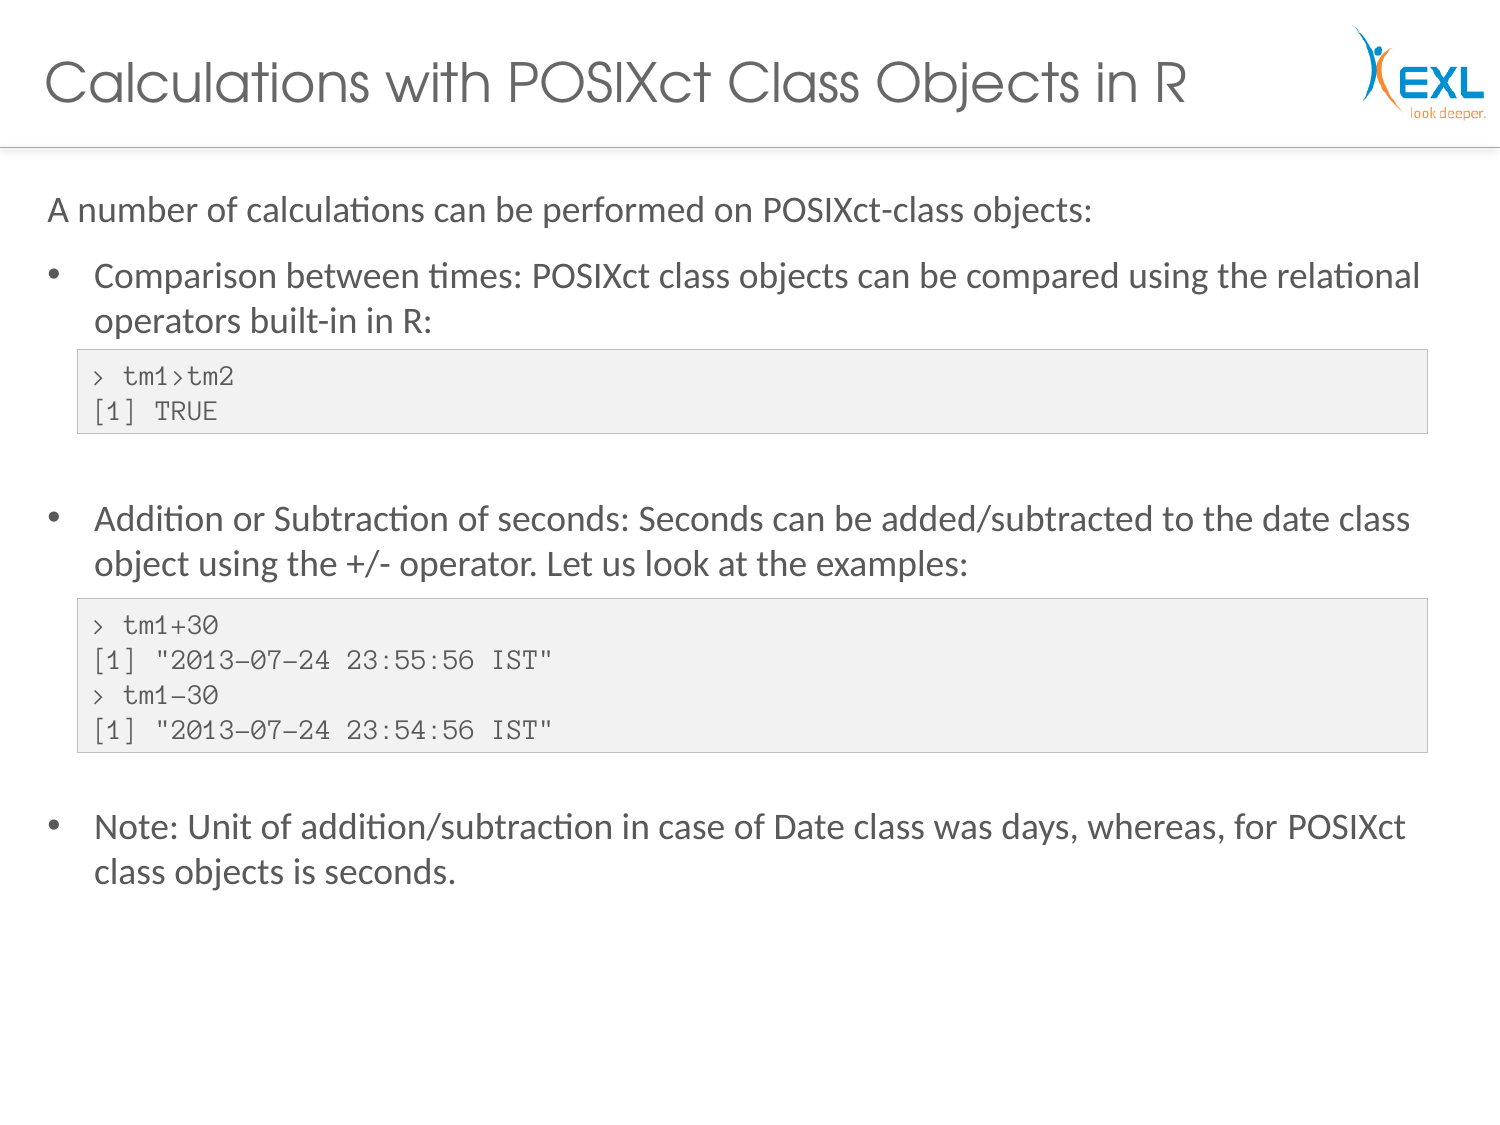

# Calculations with POSIXct Class Objects in R
A number of calculations can be performed on POSIXct-class objects:
Comparison between times: POSIXct class objects can be compared using the relational operators built-in in R:

Addition or Subtraction of seconds: Seconds can be added/subtracted to the date class object using the +/- operator. Let us look at the examples:

Note: Unit of addition/subtraction in case of Date class was days, whereas, for POSIXct class objects is seconds.
> tm1>tm2
[1] TRUE
> tm1+30
[1] "2013-07-24 23:55:56 IST"
> tm1-30
[1] "2013-07-24 23:54:56 IST"